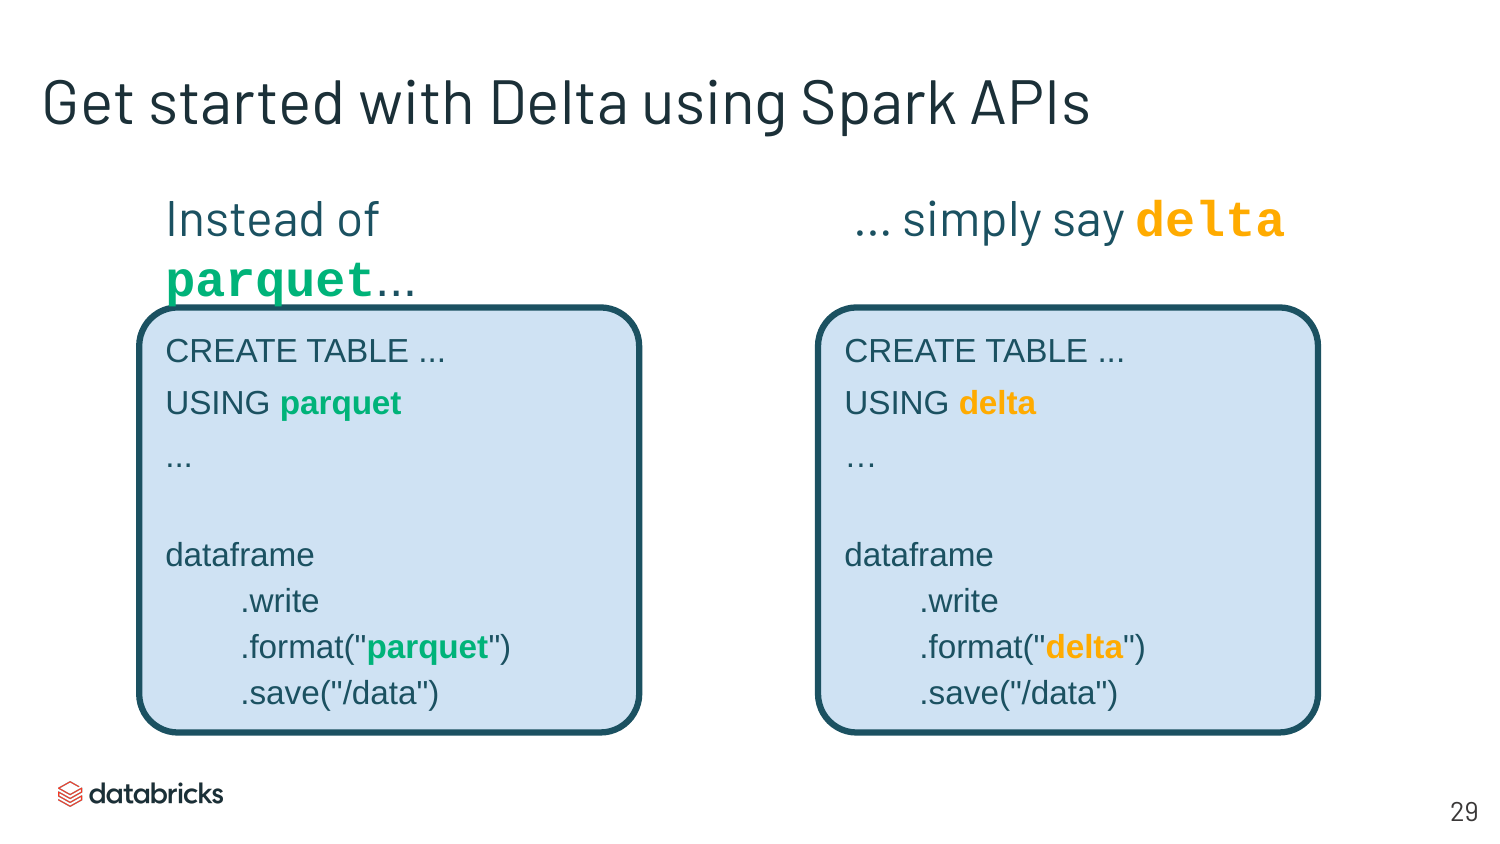

Get started with Delta using Spark APIs
Instead of parquet...
… simply say delta
CREATE TABLE ...
USING parquet
...

dataframe
.write
.format("parquet")
.save("/data")
CREATE TABLE ...
USING delta
…

dataframe
.write
.format("delta")
.save("/data")
29